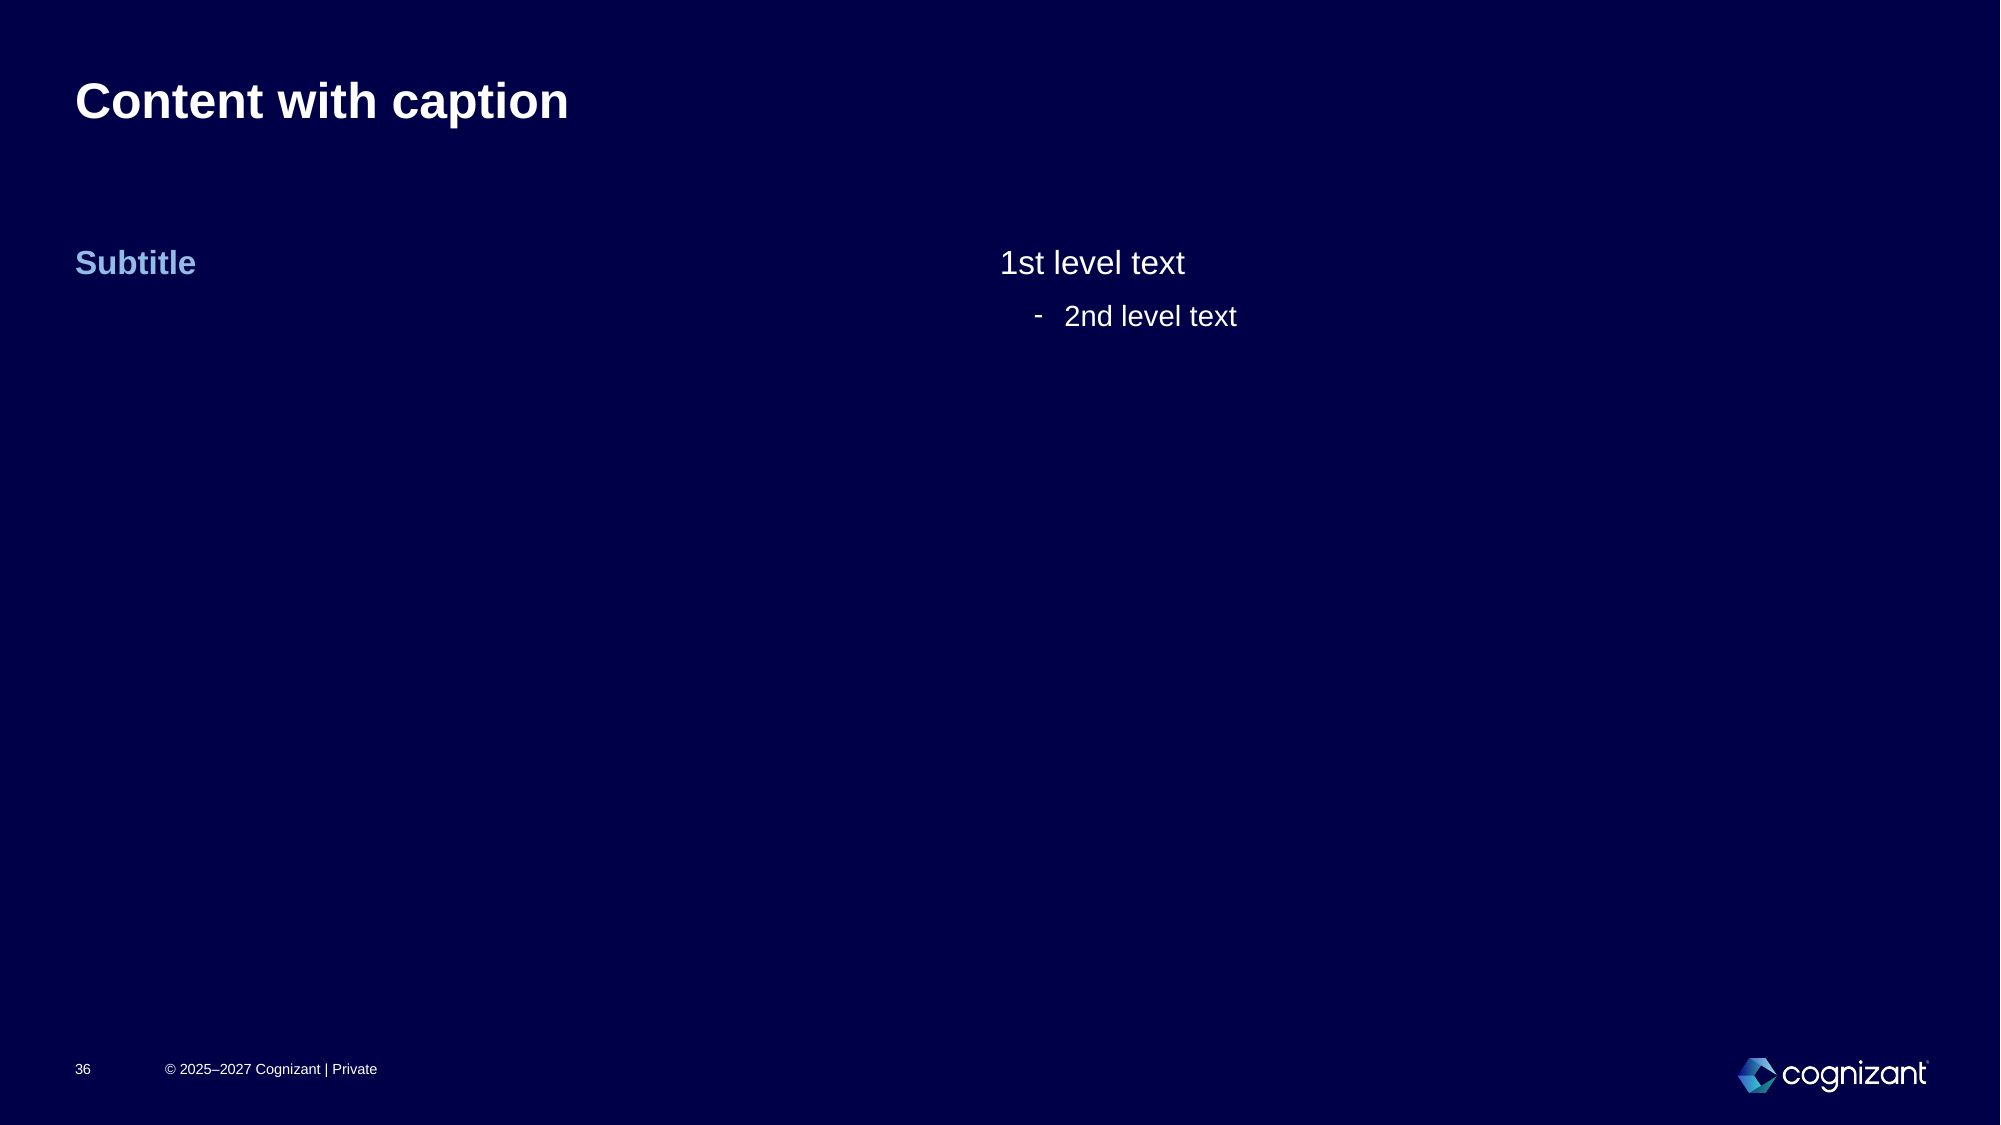

# Content with caption
Subtitle
1st level text
2nd level text
36
© 2025–2027 Cognizant | Private